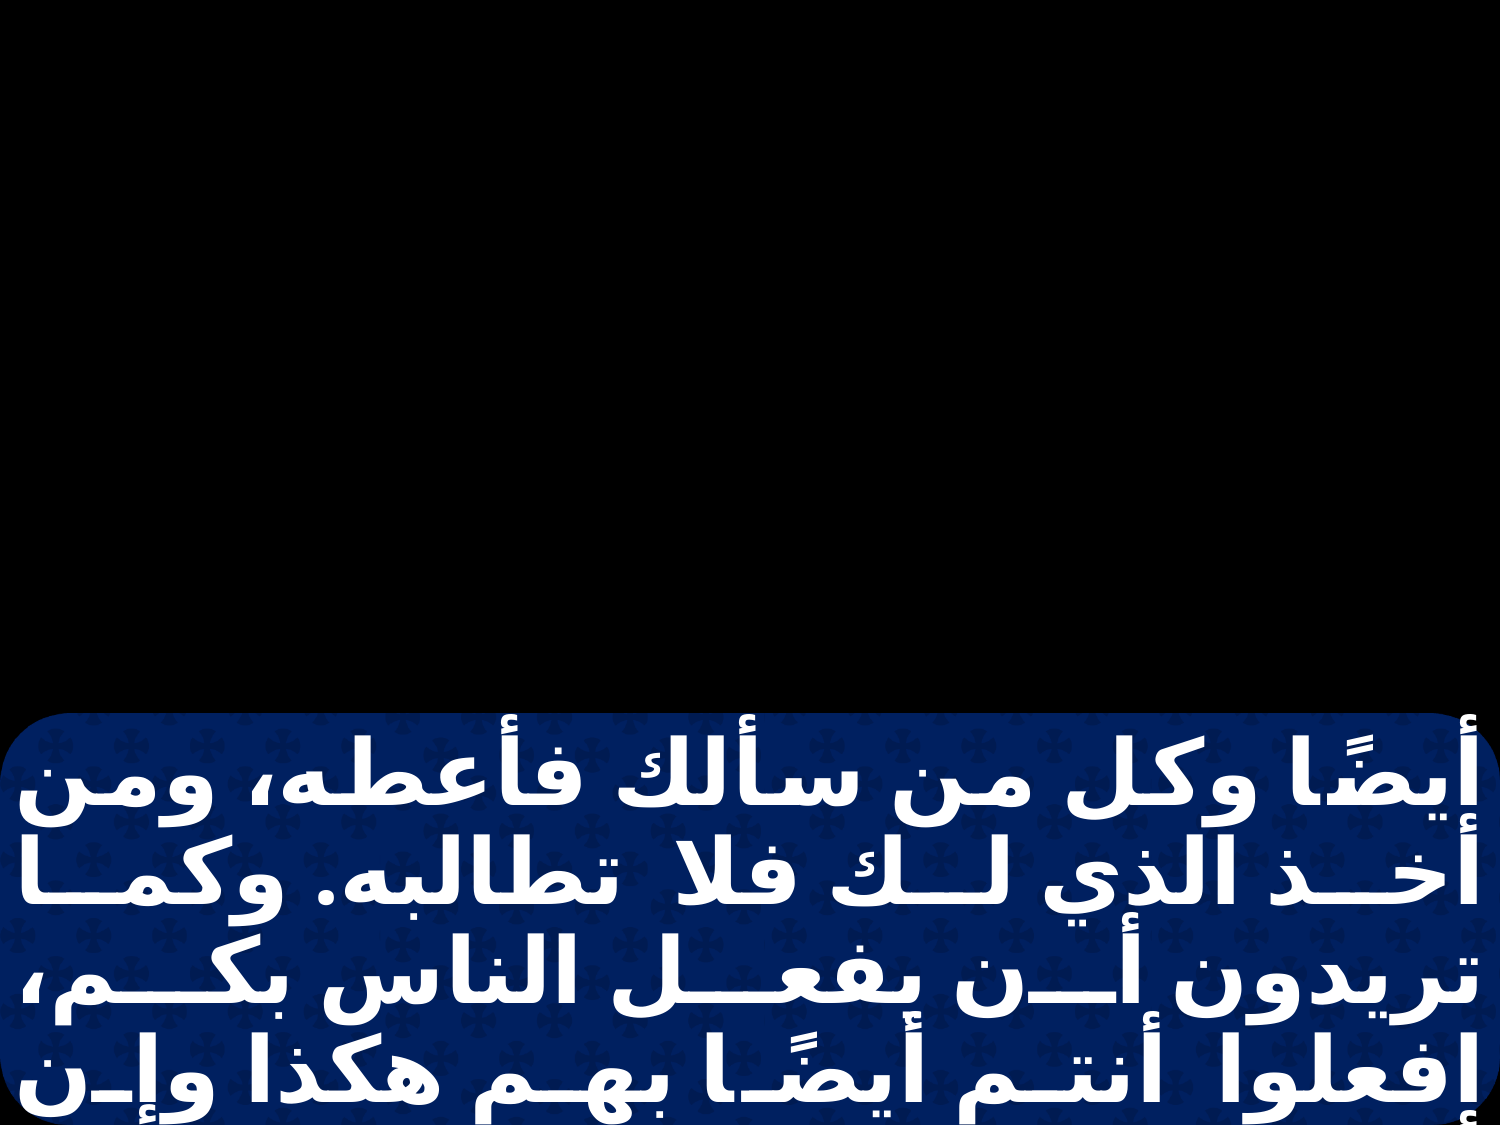

أيضًا وكل من سألك فأعطه، ومن أخذ الذي لك فلا  تطالبه. وكما تريدون أن يفعل الناس بكم، افعلوا  أنتم أيضًا بهم هكذا وإن أحببتم الذين يحبونكم، فما  هو أجركم؟ فإن الخطاة أيضًا يحبون من يحبهم وإذا